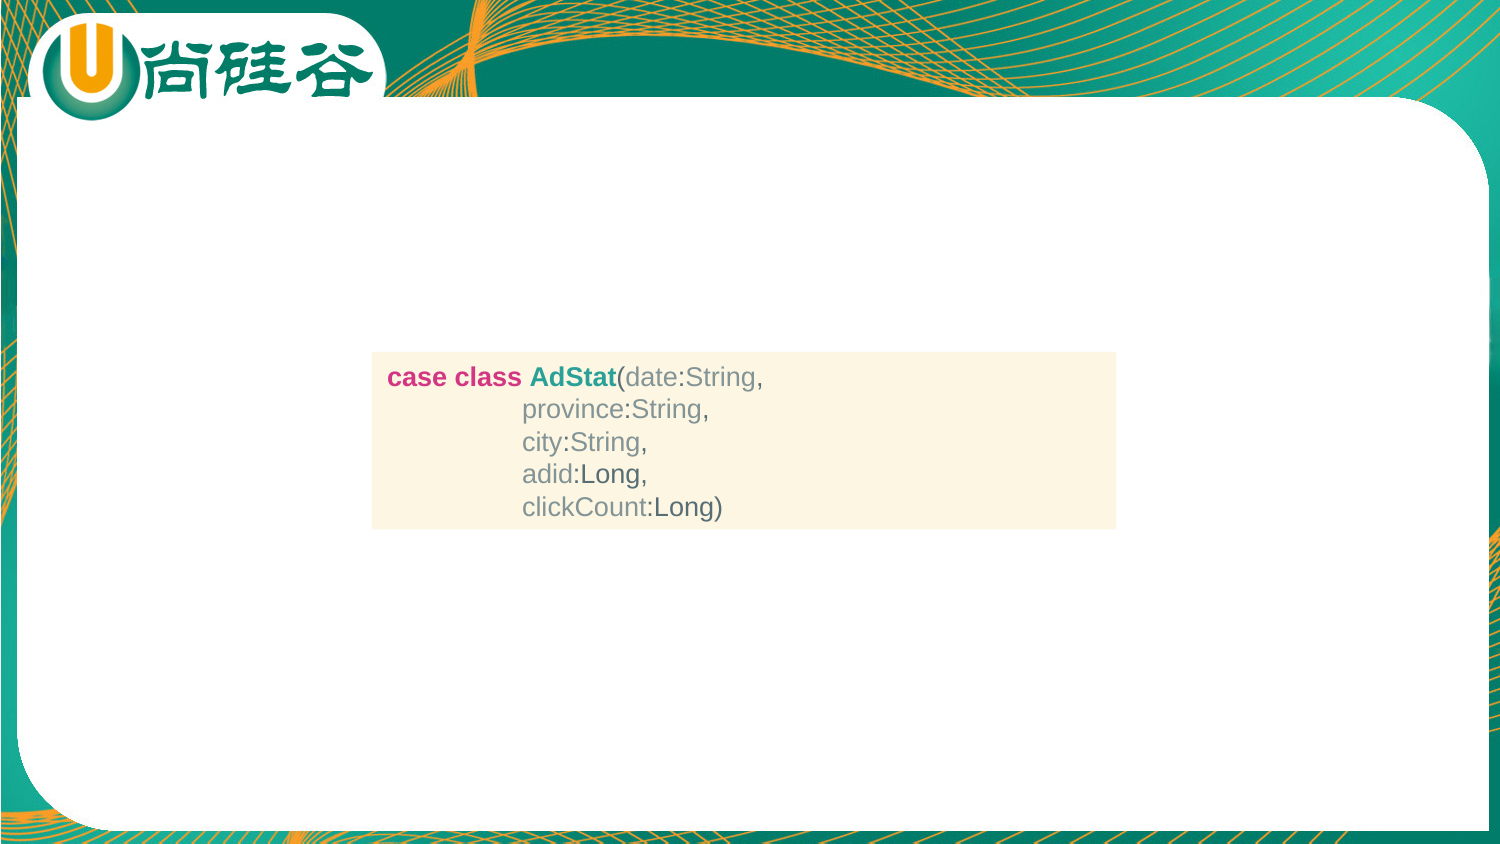

case class AdStat(date:String,
                  province:String,
                  city:String,
                  adid:Long,
                  clickCount:Long)